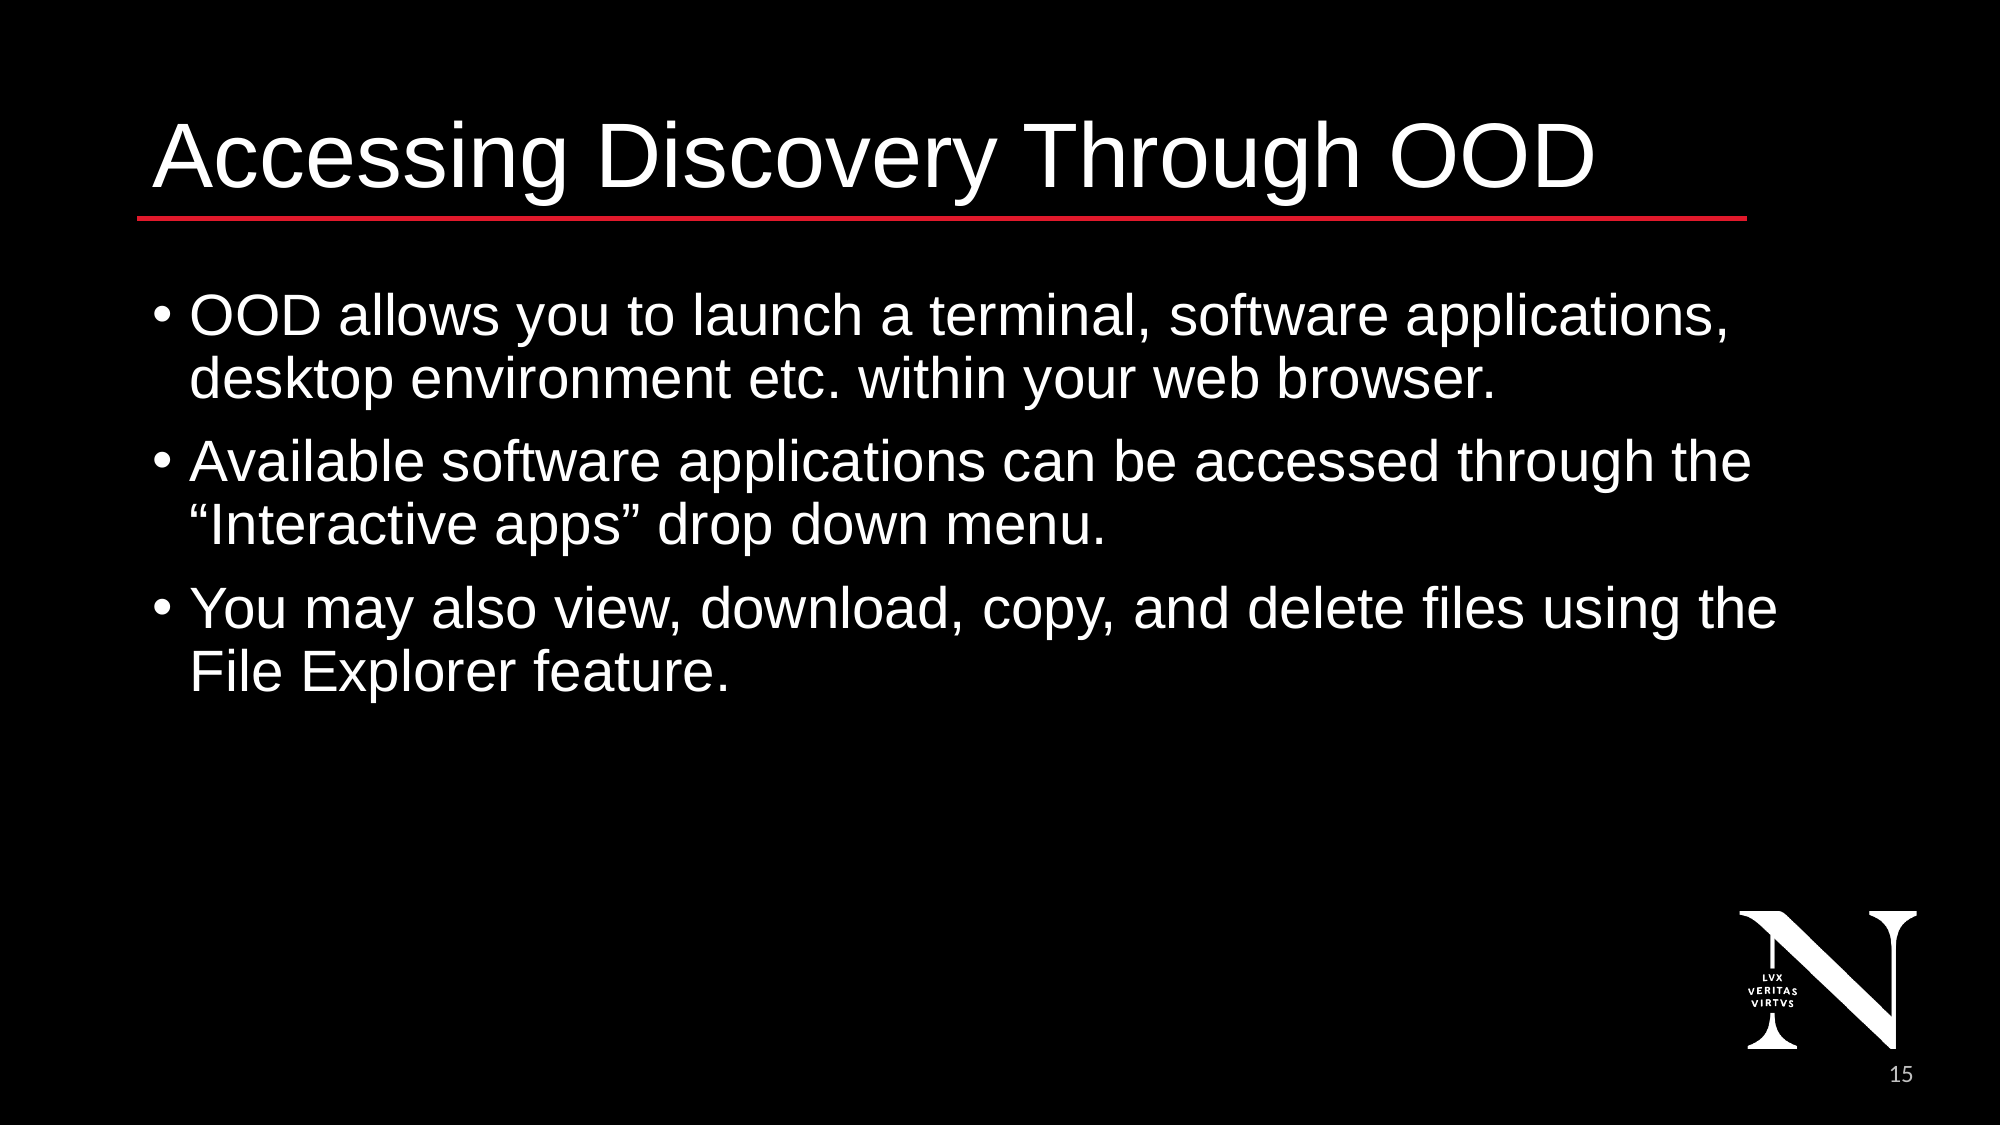

# Accessing Discovery Through OOD
OOD allows you to launch a terminal, software applications, desktop environment etc. within your web browser.
Available software applications can be accessed through the “Interactive apps” drop down menu.
You may also view, download, copy, and delete files using the File Explorer feature.

15